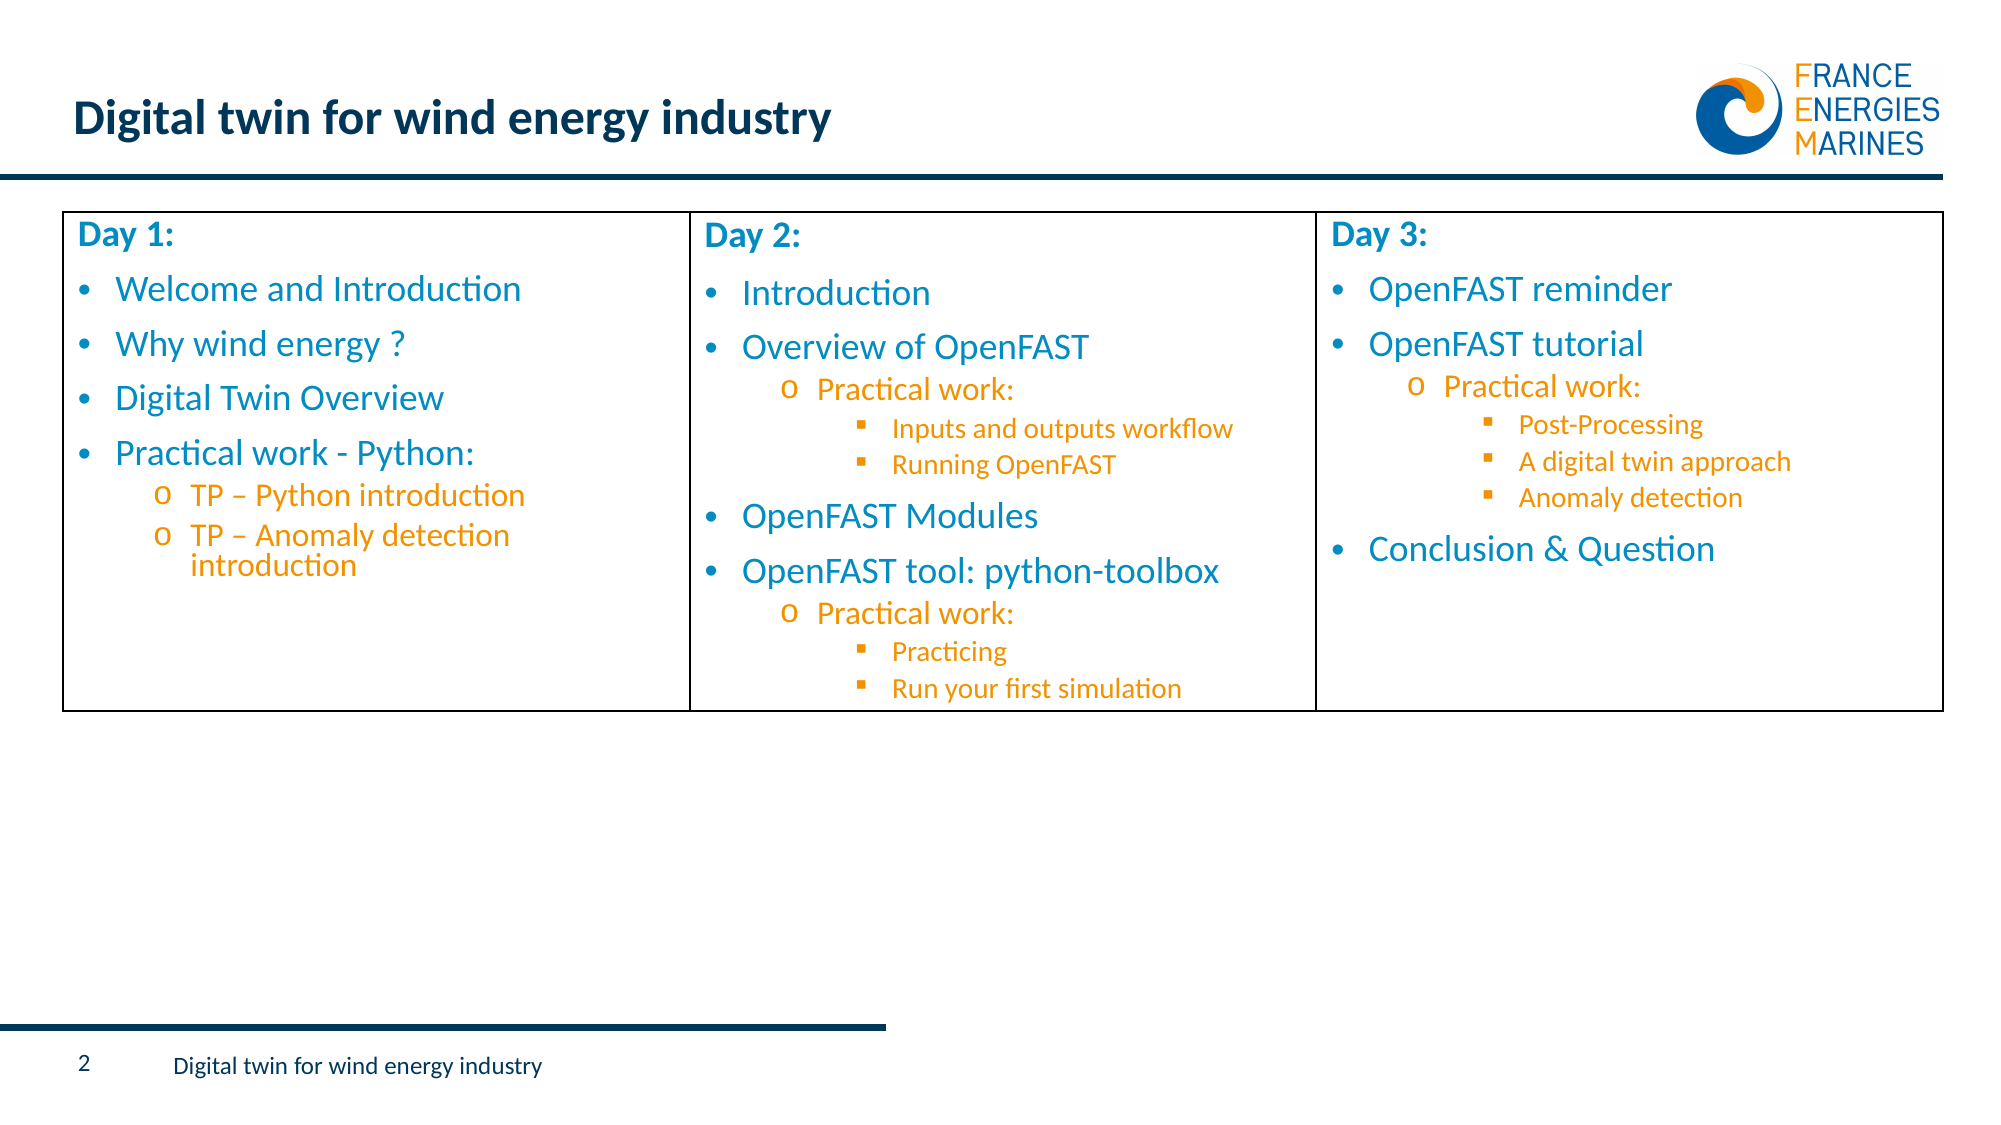

# Digital twin for wind energy industry
| Day 1: Welcome and Introduction Why wind energy ? Digital Twin Overview Practical work - Python: TP – Python introduction TP – Anomaly detection introduction | Day 2: Introduction Overview of OpenFAST Practical work: Inputs and outputs workflow Running OpenFAST OpenFAST Modules OpenFAST tool: python-toolbox Practical work: Practicing Run your first simulation | Day 3: OpenFAST reminder OpenFAST tutorial Practical work: Post-Processing A digital twin approach Anomaly detection Conclusion & Question |
| --- | --- | --- |
2
Digital twin for wind energy industry